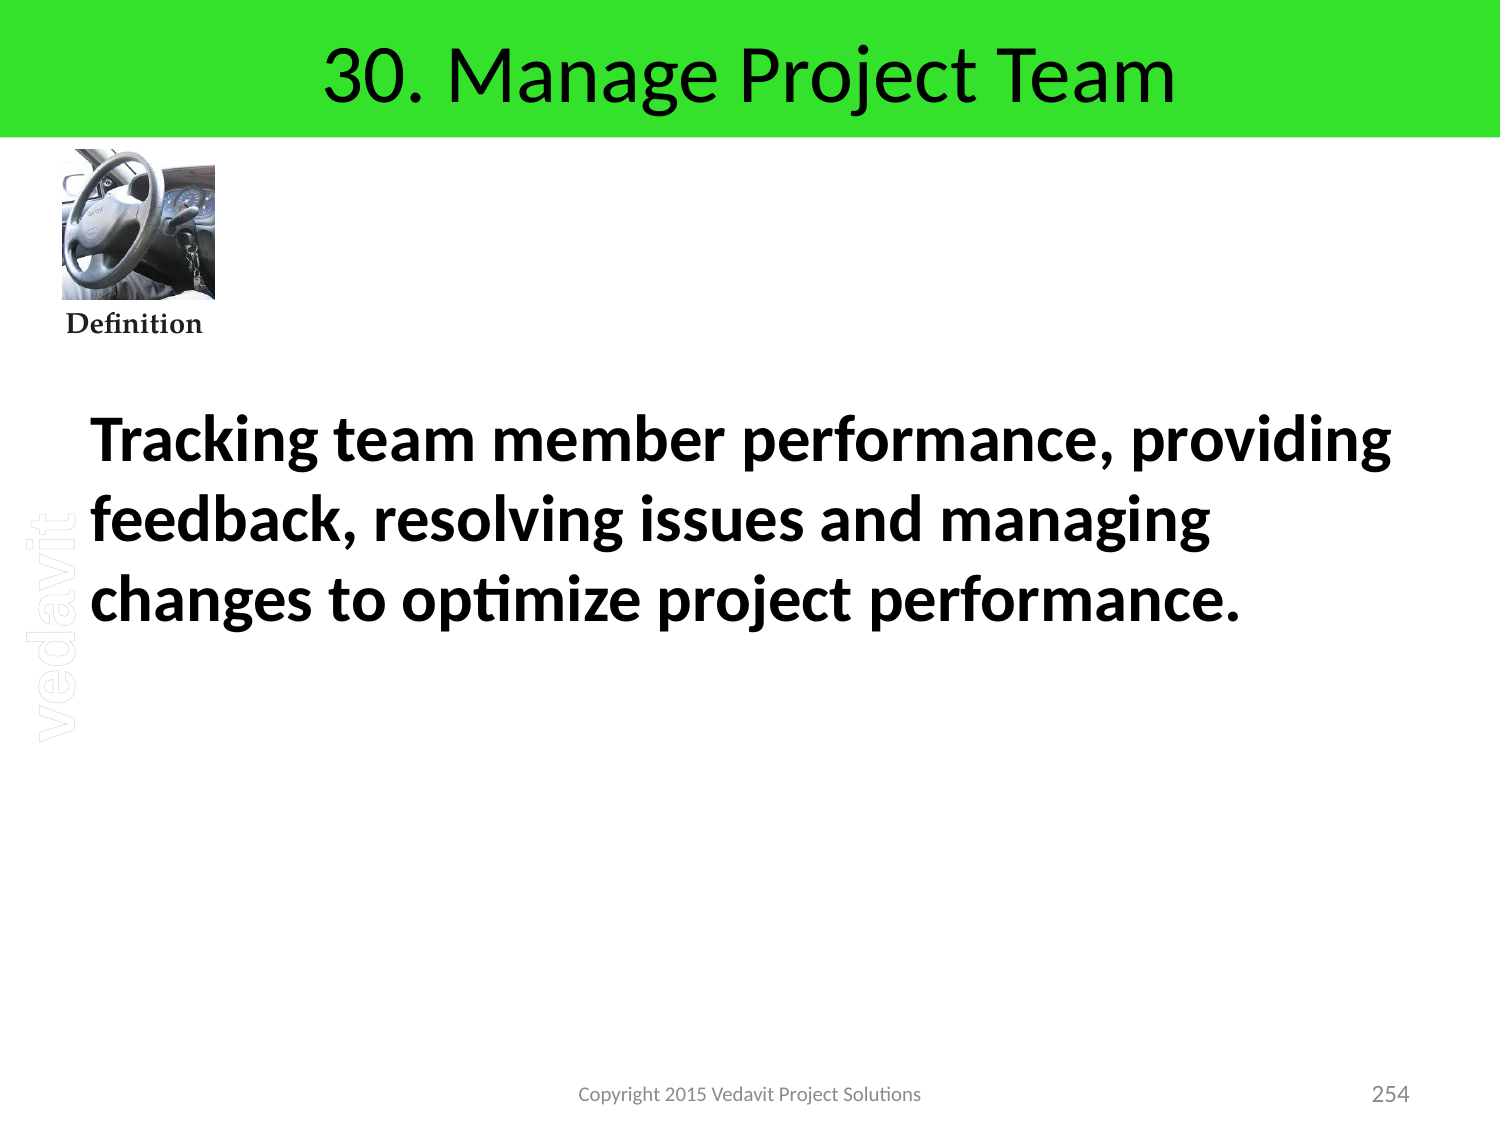

# 30. Manage Project Team
Tracking team member performance, providing feedback, resolving issues and managing changes to optimize project performance.
Copyright 2015 Vedavit Project Solutions
254